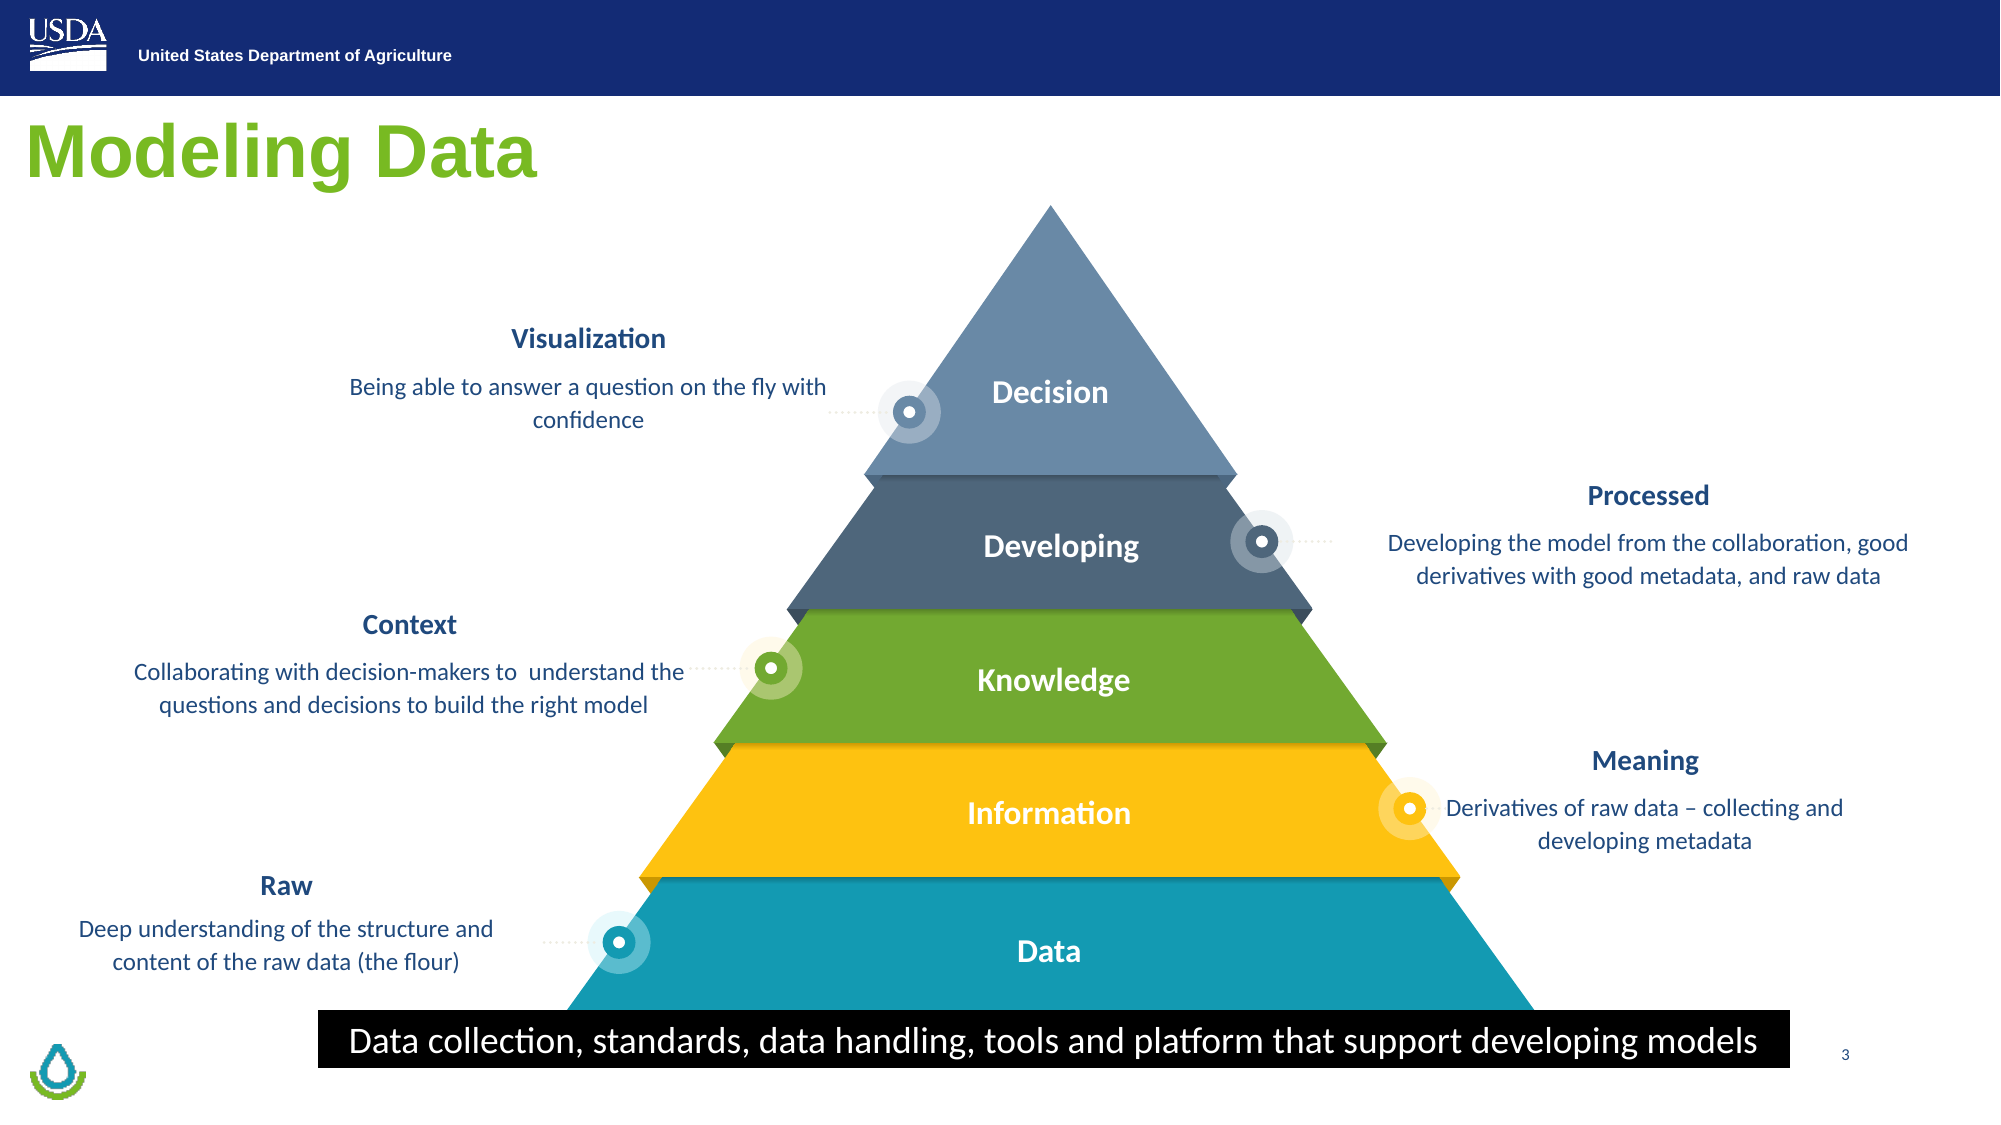

# Modeling Data

Visualization
Being able to answer a question on the fly with confidence
Decision

Processed
Developing the model from the collaboration, good derivatives with good metadata, and raw data

Developing
Context
Collaborating with decision-makers to  understand the questions and decisions to build the right model

Knowledge
Meaning
Derivatives of raw data – collecting and developing metadata

Information
Raw
Deep understanding of the structure and content of the raw data (the flour)

Data
Data collection, standards, data handling, tools and platform that support developing models